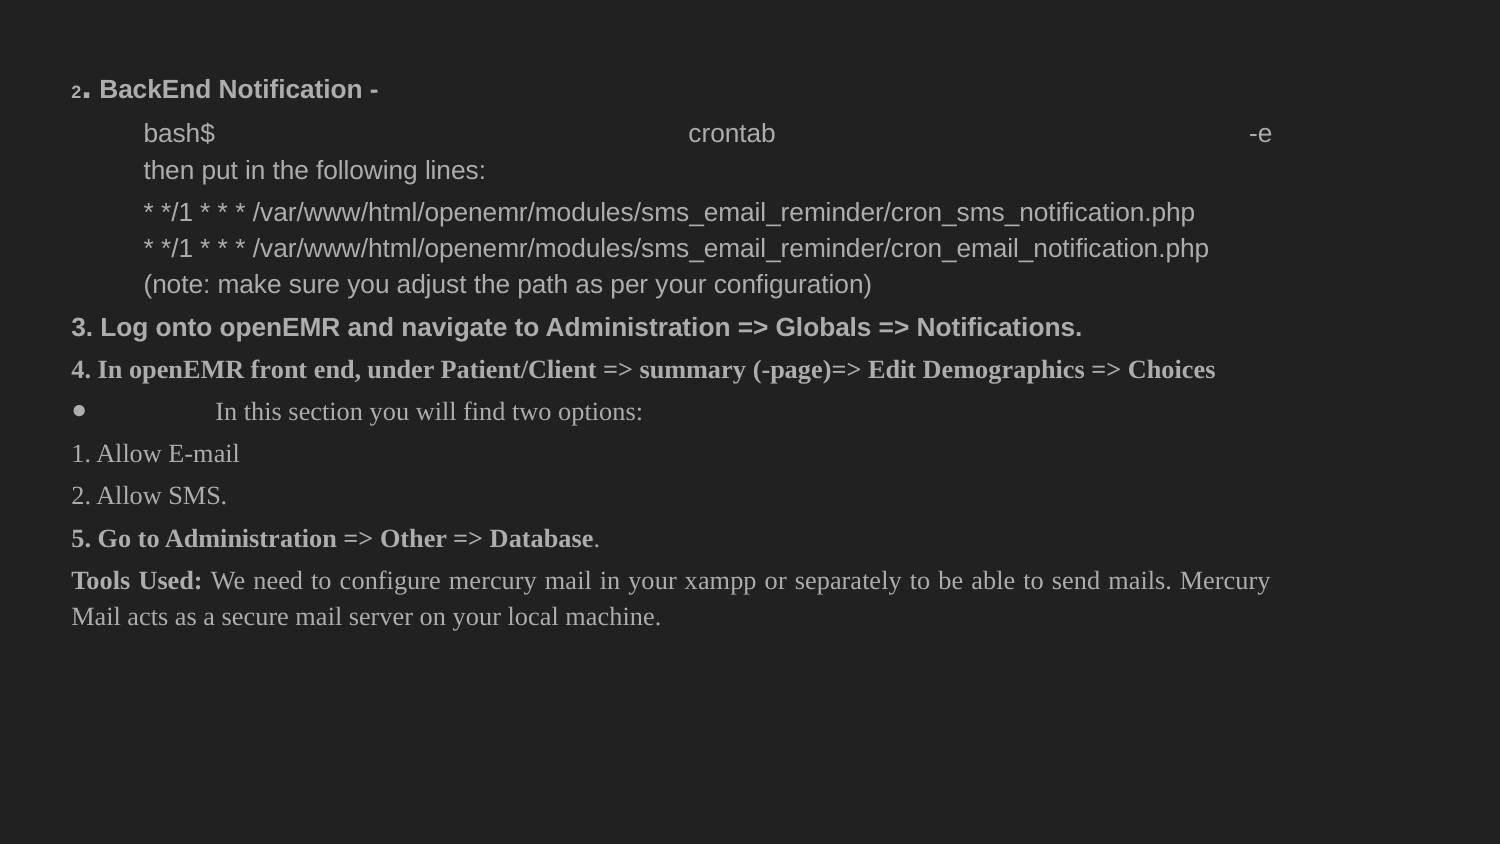

2. BackEnd Notification -
bash$ crontab -e
then put in the following lines:
* */1 * * * /var/www/html/openemr/modules/sms_email_reminder/cron_sms_notification.php
* */1 * * * /var/www/html/openemr/modules/sms_email_reminder/cron_email_notification.php
(note: make sure you adjust the path as per your configuration)
3. Log onto openEMR and navigate to Administration => Globals => Notifications.
4. In openEMR front end, under Patient/Client => summary (-page)=> Edit Demographics => Choices
In this section you will find two options:
1. Allow E-mail
2. Allow SMS.
5. Go to Administration => Other => Database.
Tools Used: We need to configure mercury mail in your xampp or separately to be able to send mails. Mercury Mail acts as a secure mail server on your local machine.